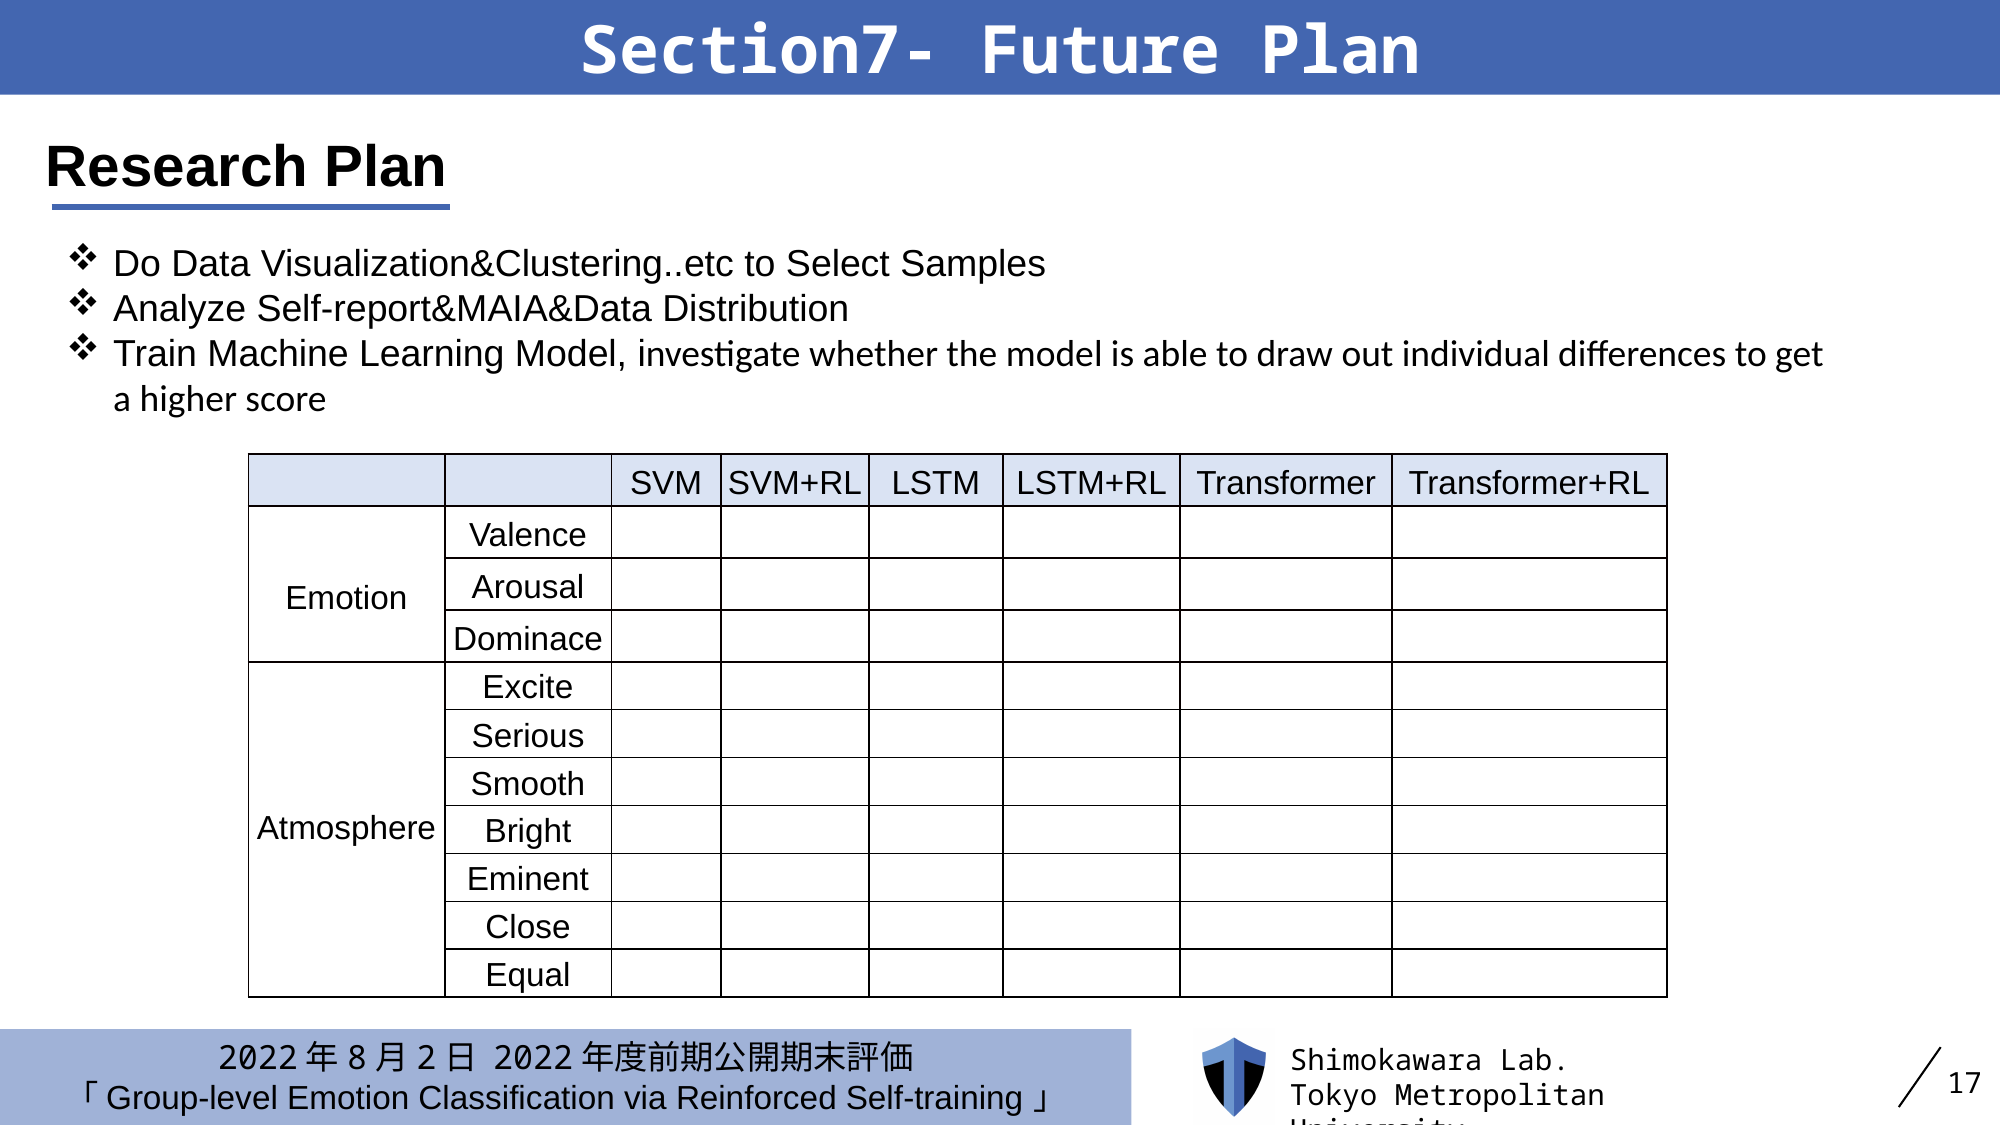

Section7- Future Plan
Research Plan
Do Data Visualization&Clustering..etc to Select Samples
Analyze Self-report&MAIA&Data Distribution
Train Machine Learning Model, investigate whether the model is able to draw out individual differences to get a higher score
|  |  | SVM | SVM+RL | LSTM | LSTM+RL | Transformer | Transformer+RL |
| --- | --- | --- | --- | --- | --- | --- | --- |
| Emotion | Valence |  |  |  |  |  |  |
|  | Arousal |  |  |  |  |  |  |
|  | Dominace |  |  |  |  |  |  |
| Atmosphere | Excite |  |  |  |  |  |  |
|  | Serious |  |  |  |  |  |  |
|  | Smooth |  |  |  |  |  |  |
|  | Bright |  |  |  |  |  |  |
|  | Eminent |  |  |  |  |  |  |
|  | Close |  |  |  |  |  |  |
|  | Equal |  |  |  |  |  |  |
14